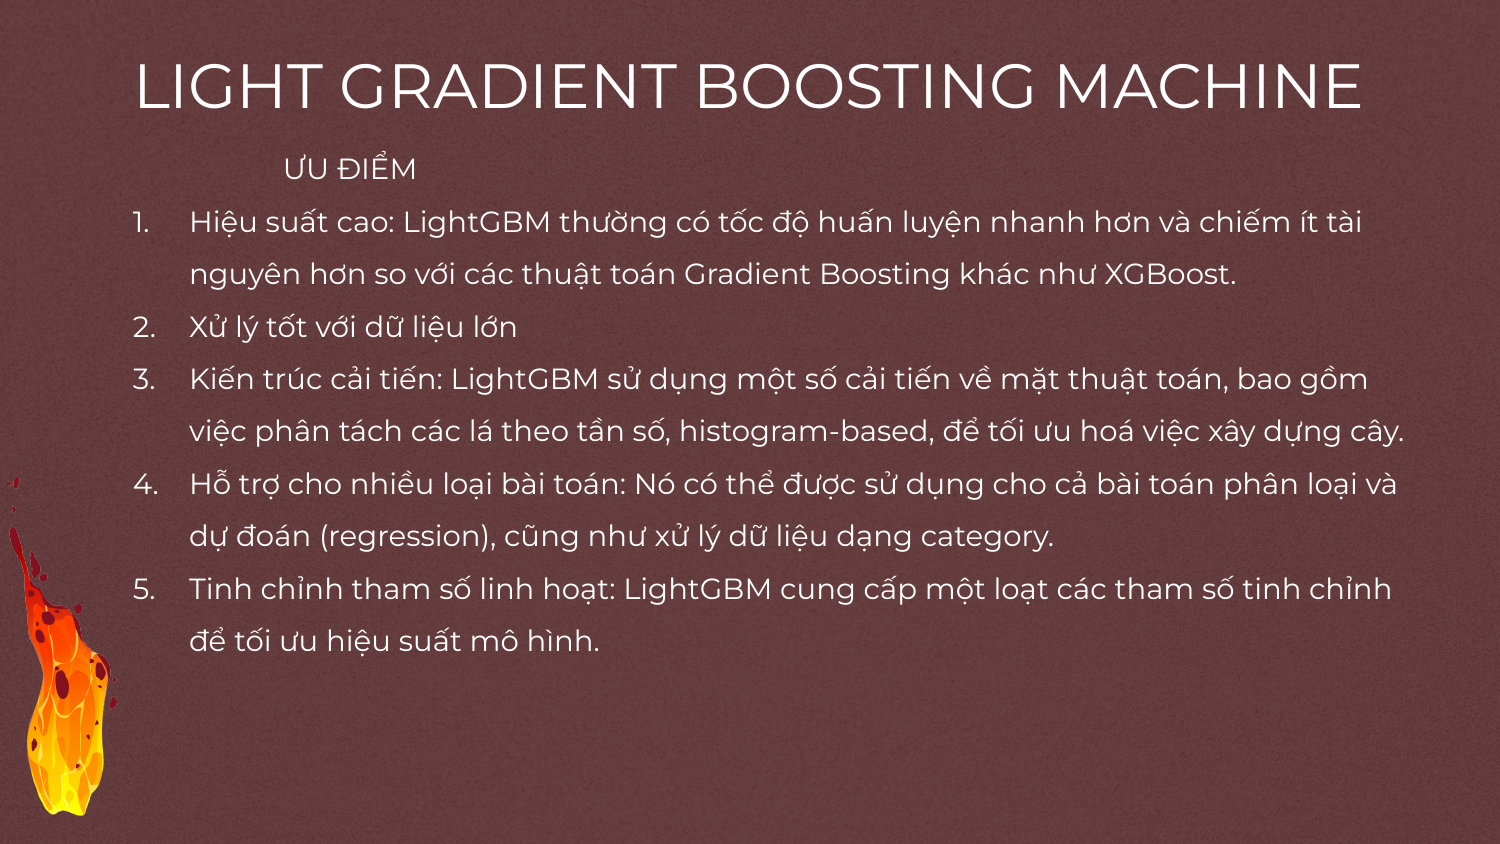

# LIGHT GRADIENT BOOSTING MACHINE
	ƯU ĐIỂM
Hiệu suất cao: LightGBM thường có tốc độ huấn luyện nhanh hơn và chiếm ít tài nguyên hơn so với các thuật toán Gradient Boosting khác như XGBoost.
Xử lý tốt với dữ liệu lớn
Kiến trúc cải tiến: LightGBM sử dụng một số cải tiến về mặt thuật toán, bao gồm việc phân tách các lá theo tần số, histogram-based, để tối ưu hoá việc xây dựng cây.
Hỗ trợ cho nhiều loại bài toán: Nó có thể được sử dụng cho cả bài toán phân loại và dự đoán (regression), cũng như xử lý dữ liệu dạng category.
Tinh chỉnh tham số linh hoạt: LightGBM cung cấp một loạt các tham số tinh chỉnh để tối ưu hiệu suất mô hình.